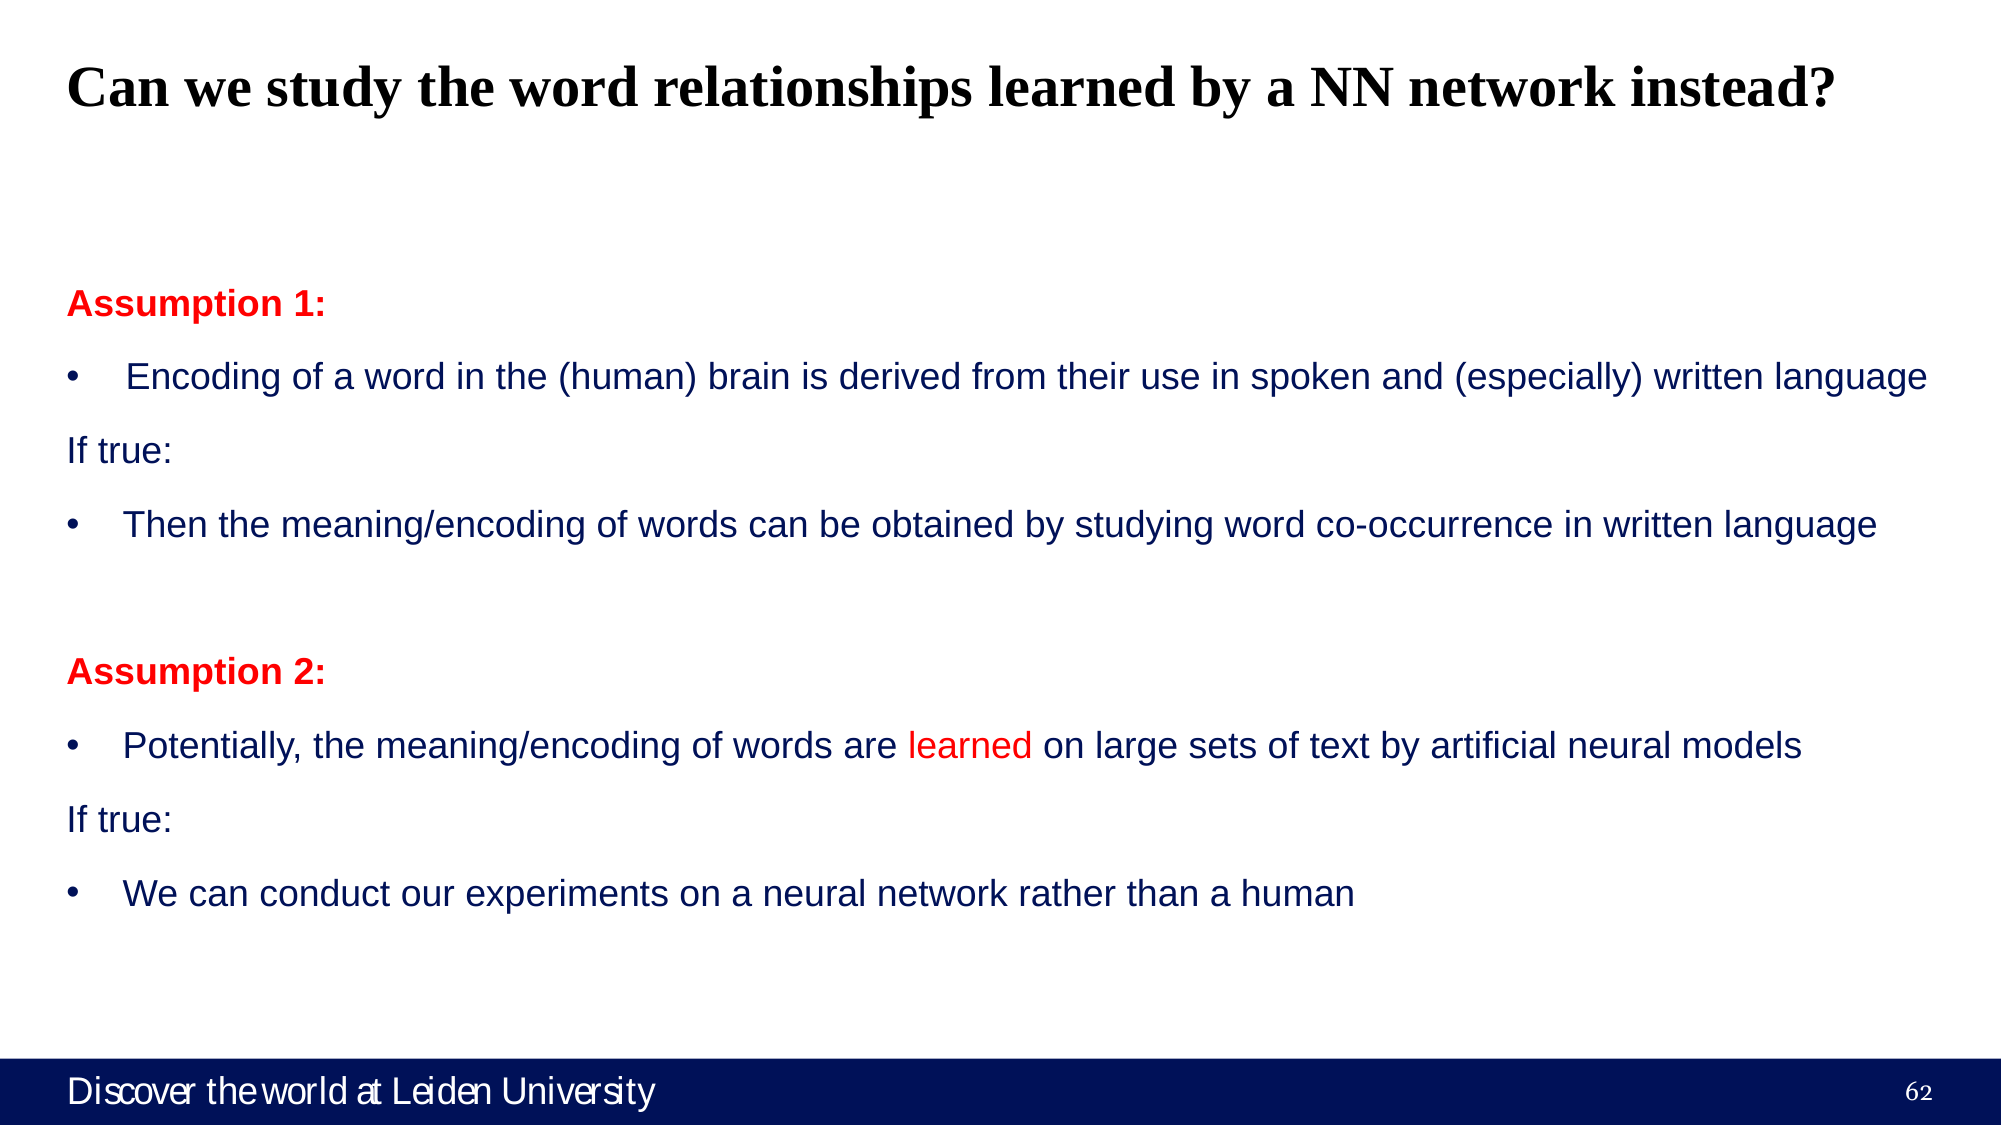

# Can we study the word relationships learned by a NN network instead?

Assumption 1:
Encoding of a word in the (human) brain is derived from their use in spoken and (especially) written language
If true:
Then the meaning/encoding of words can be obtained by studying word co-occurrence in written language

Assumption 2:
Potentially, the meaning/encoding of words are learned on large sets of text by artificial neural models
If true:
We can conduct our experiments on a neural network rather than a human

62